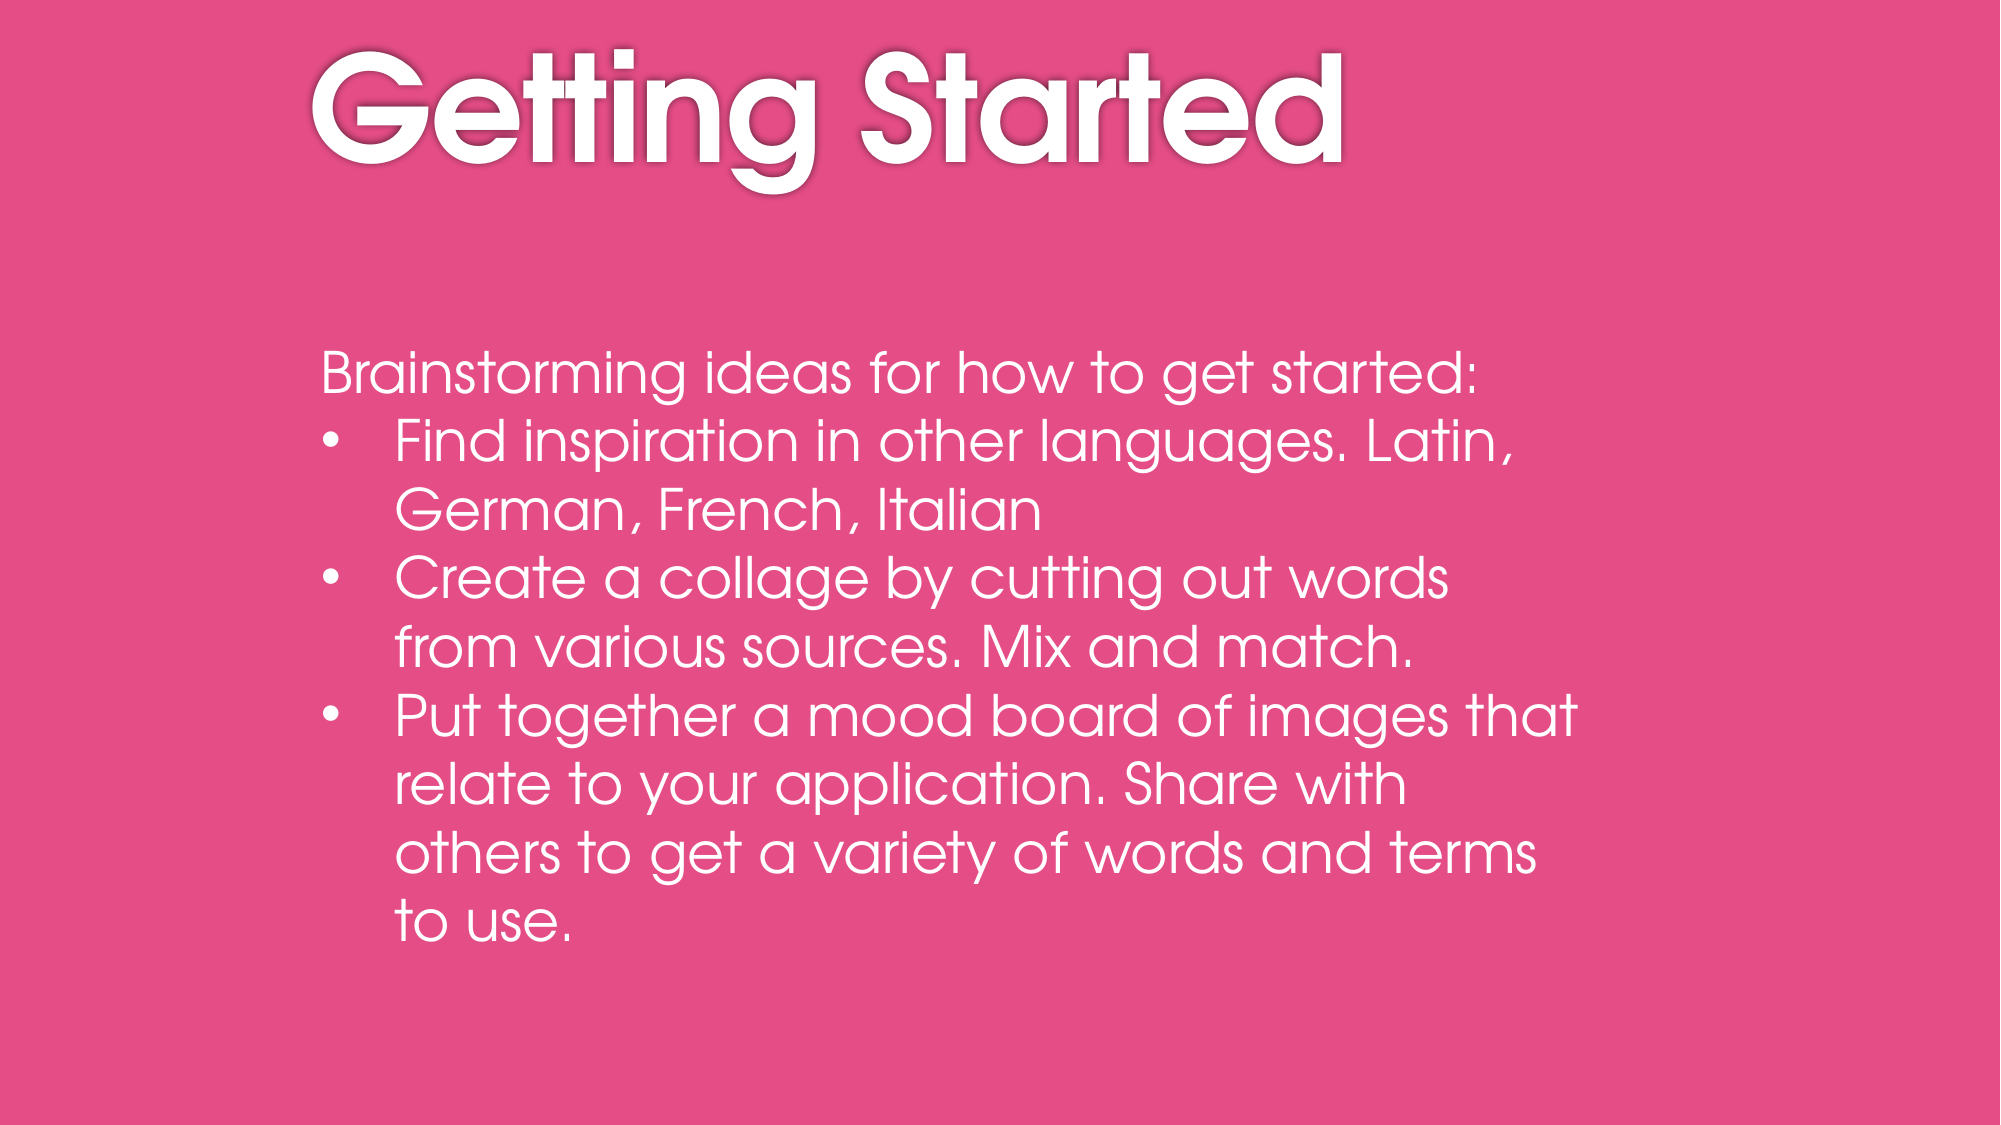

# Getting Started
Brainstorming ideas for how to get started:
Find inspiration in other languages. Latin, German, French, Italian
Create a collage by cutting out words from various sources. Mix and match.
Put together a mood board of images that relate to your application. Share with others to get a variety of words and terms to use.